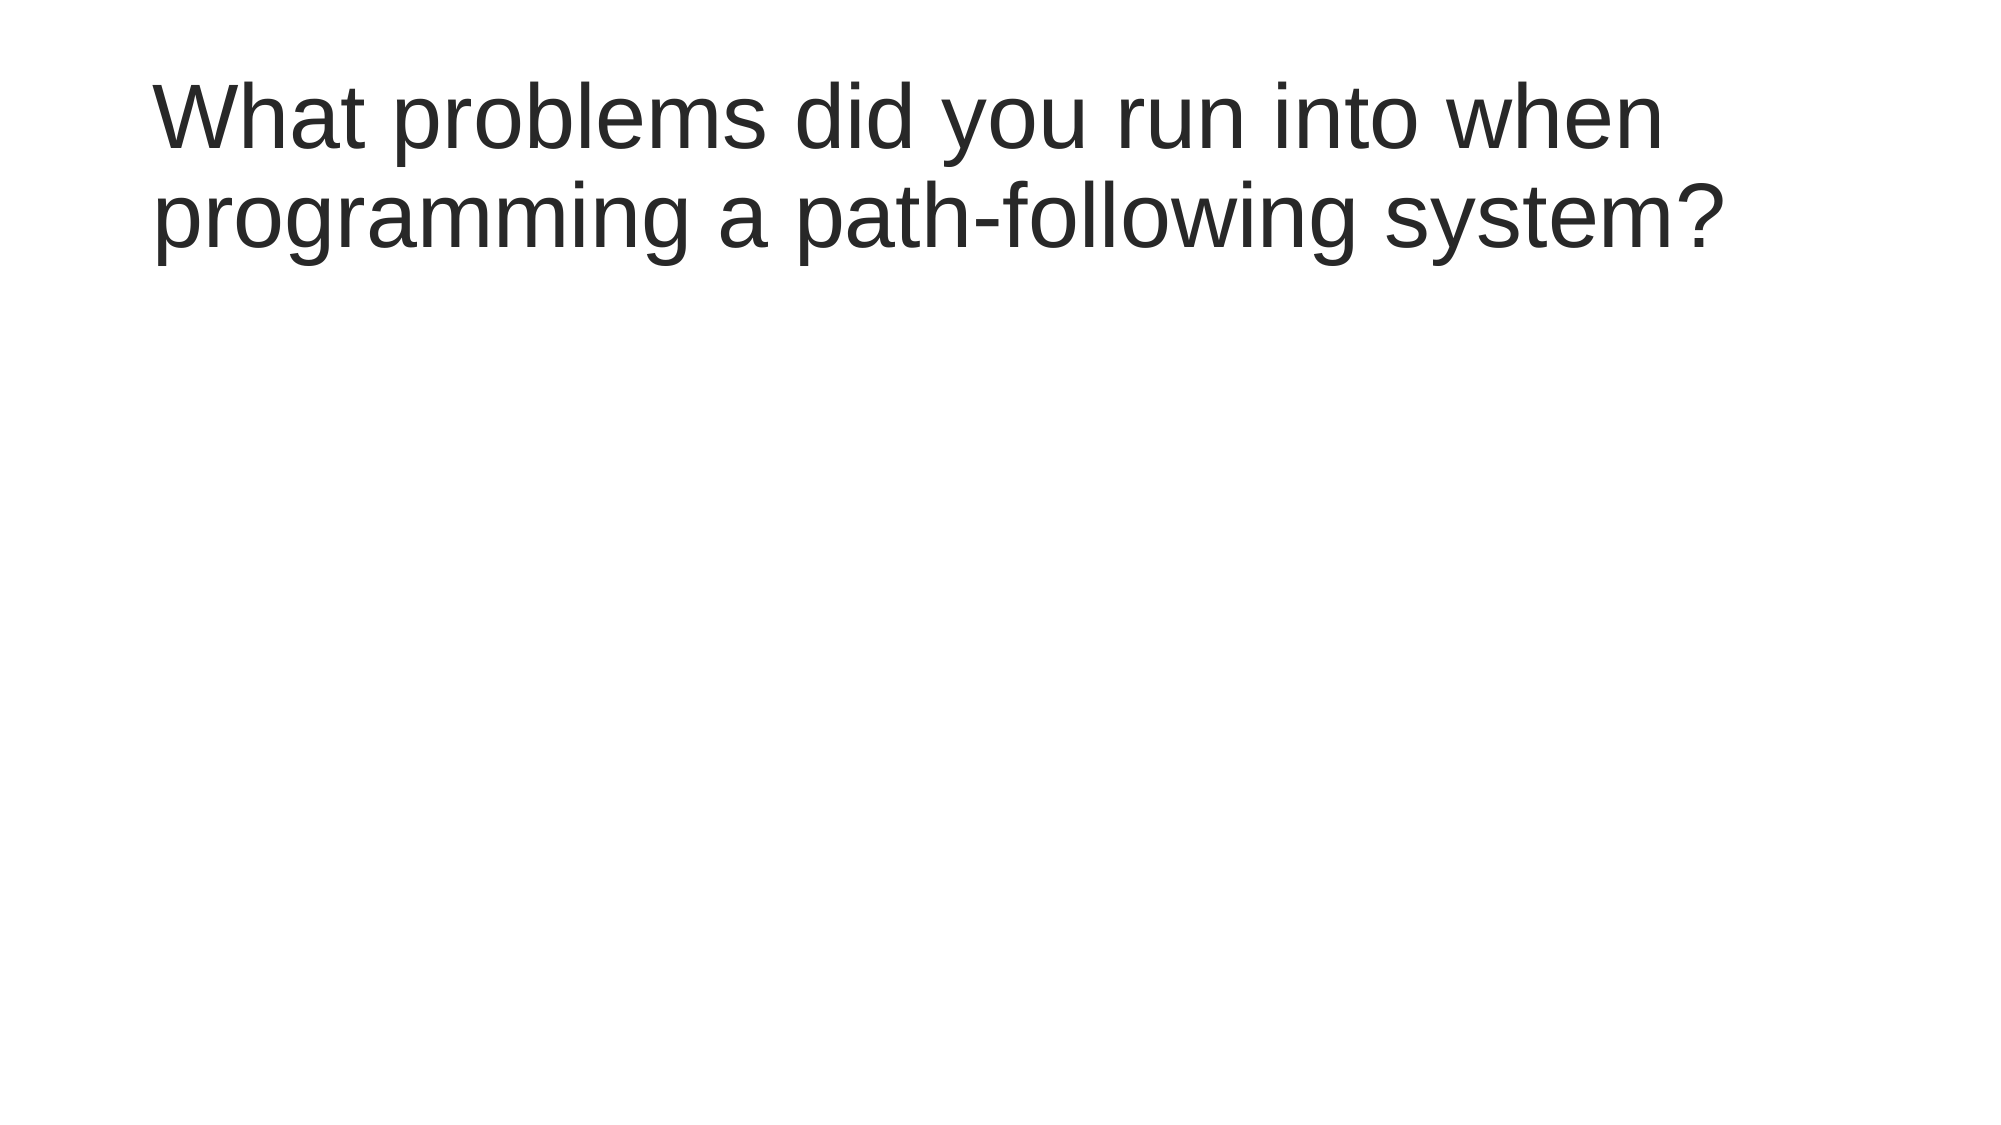

# What problems did you run into when programming a path-following system?